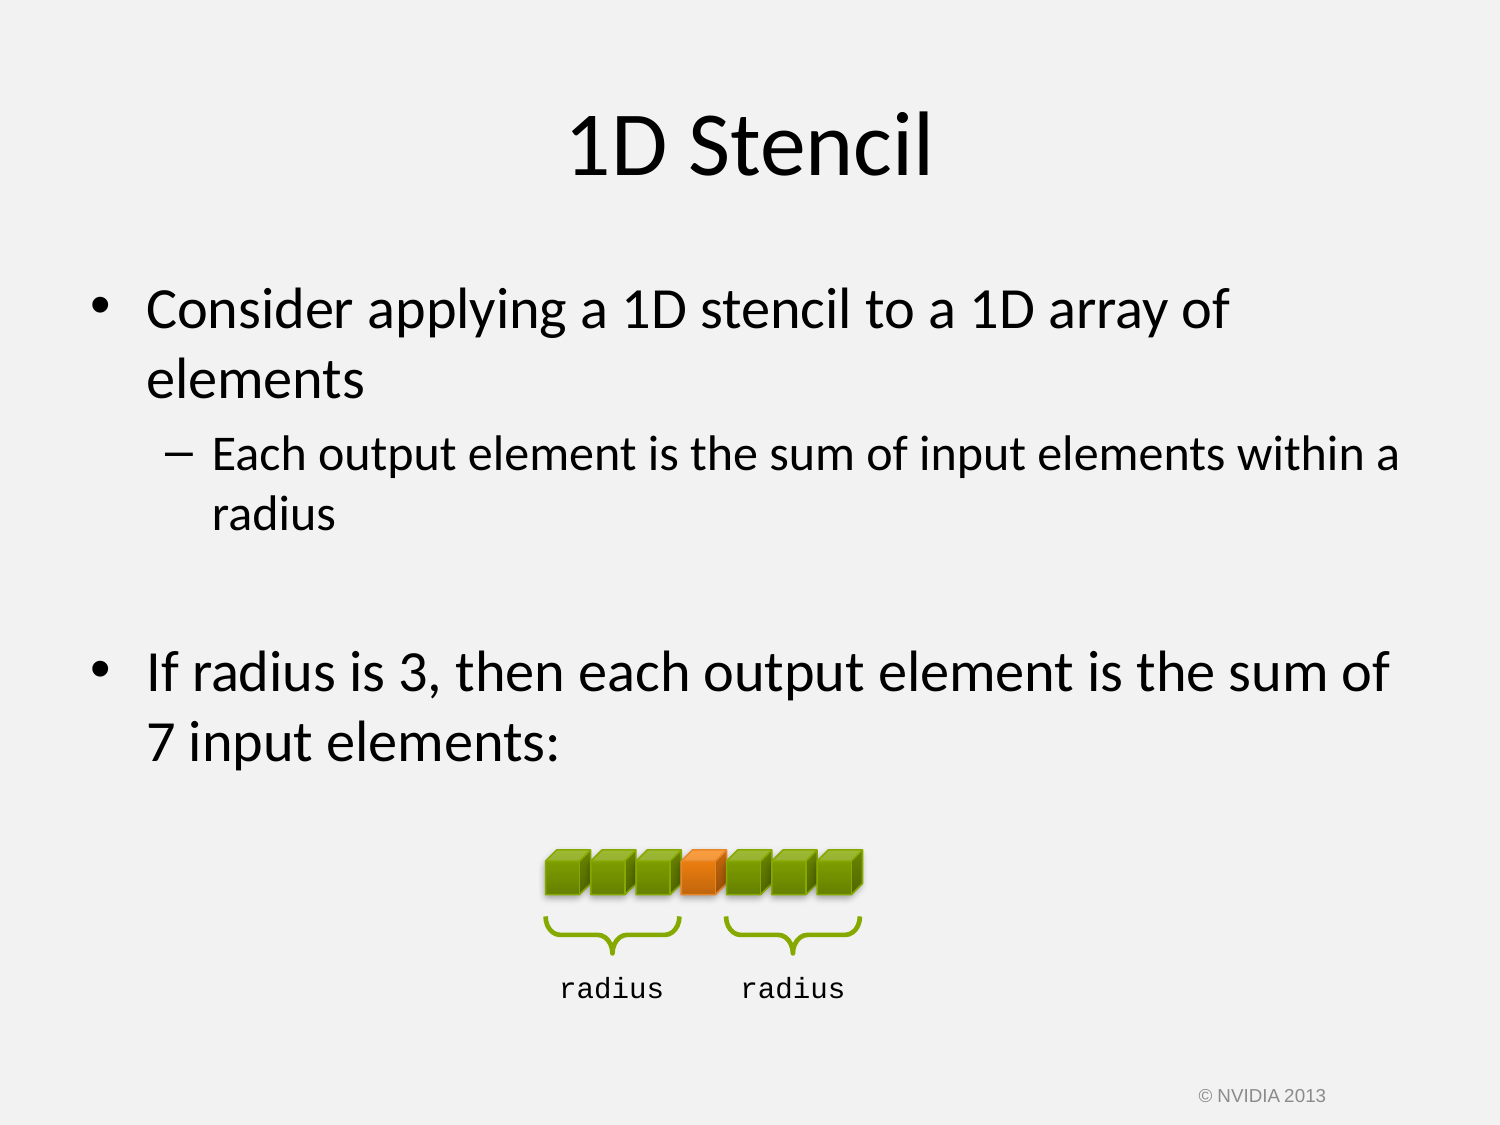

# 1D Stencil
Consider applying a 1D stencil to a 1D array of elements
Each output element is the sum of input elements within a radius

If radius is 3, then each output element is the sum of 7 input elements:

radius
radius
© NVIDIA 2013